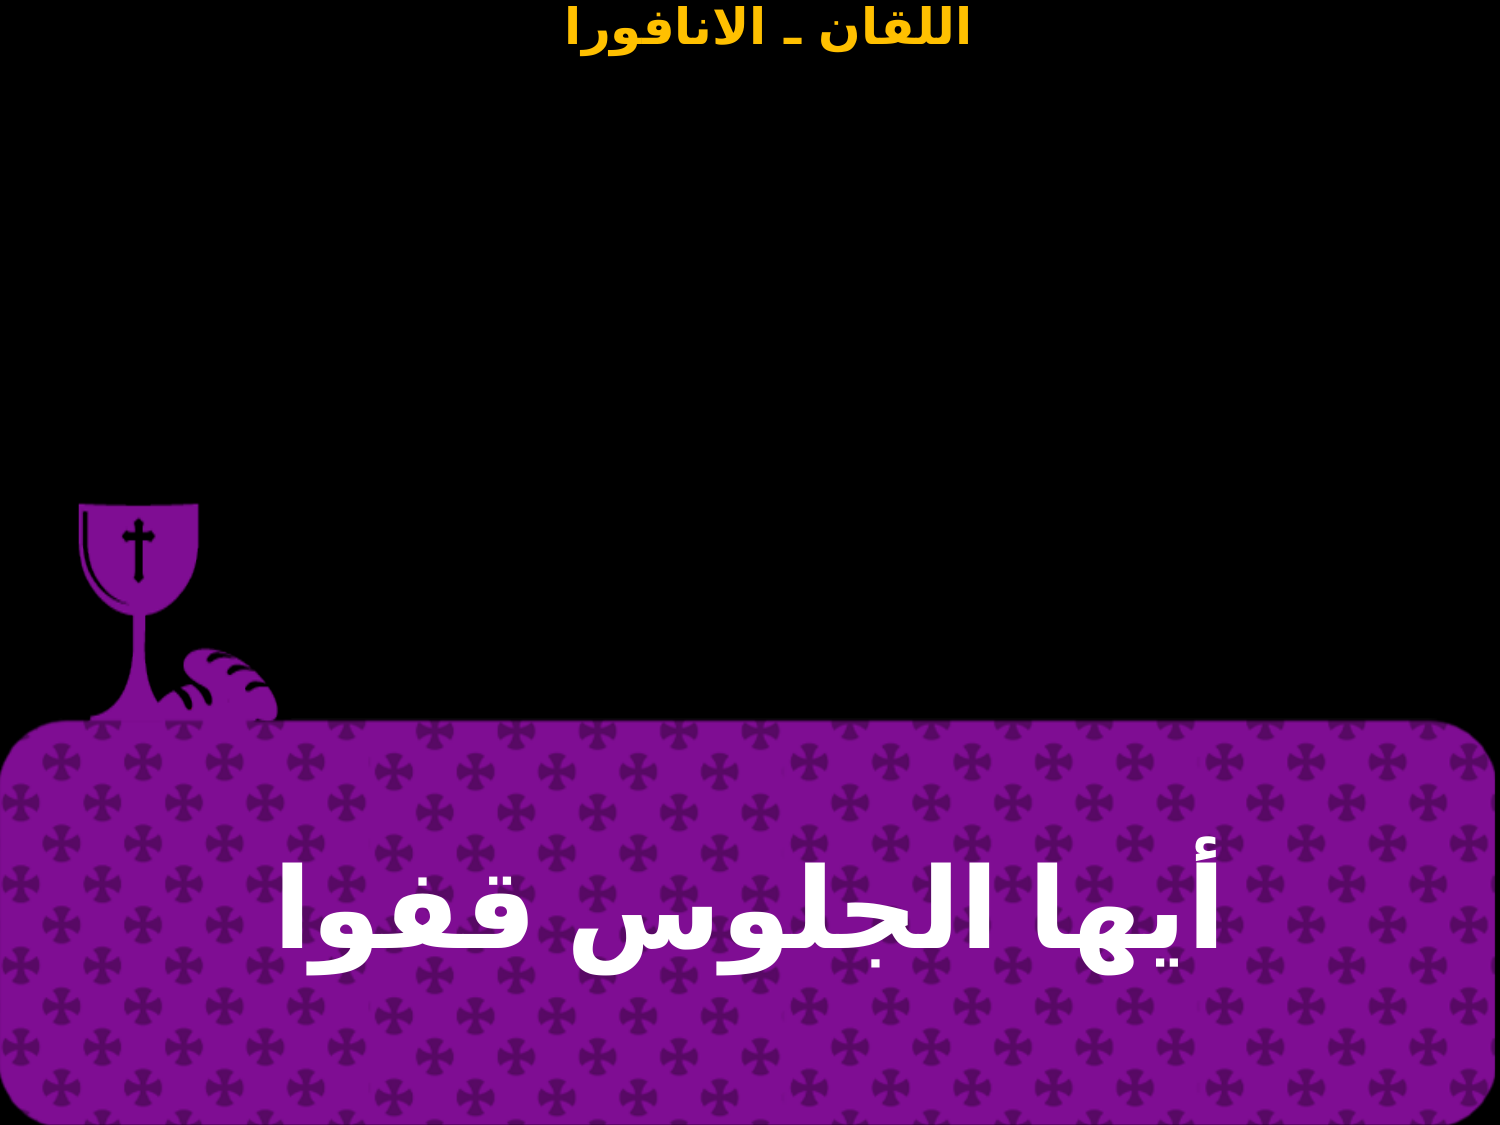

| أيها الجلوس قفوا |
| --- |